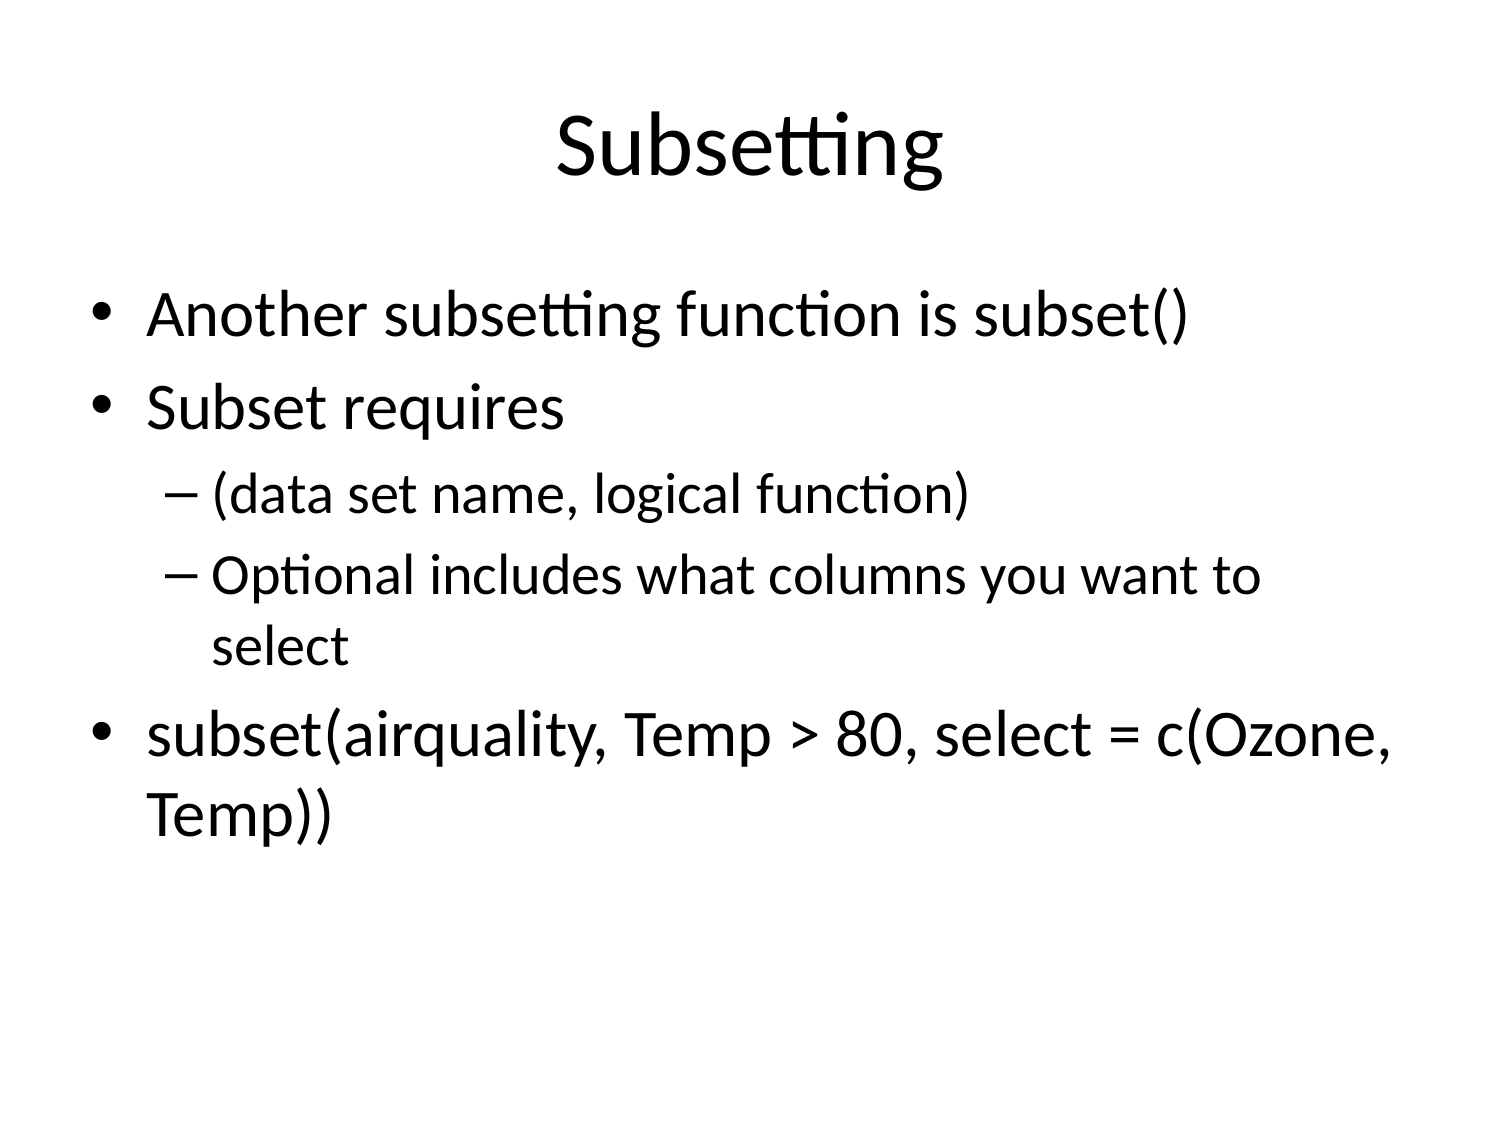

# Subsetting
Another subsetting function is subset()
Subset requires
(data set name, logical function)
Optional includes what columns you want to select
subset(airquality, Temp > 80, select = c(Ozone, Temp))